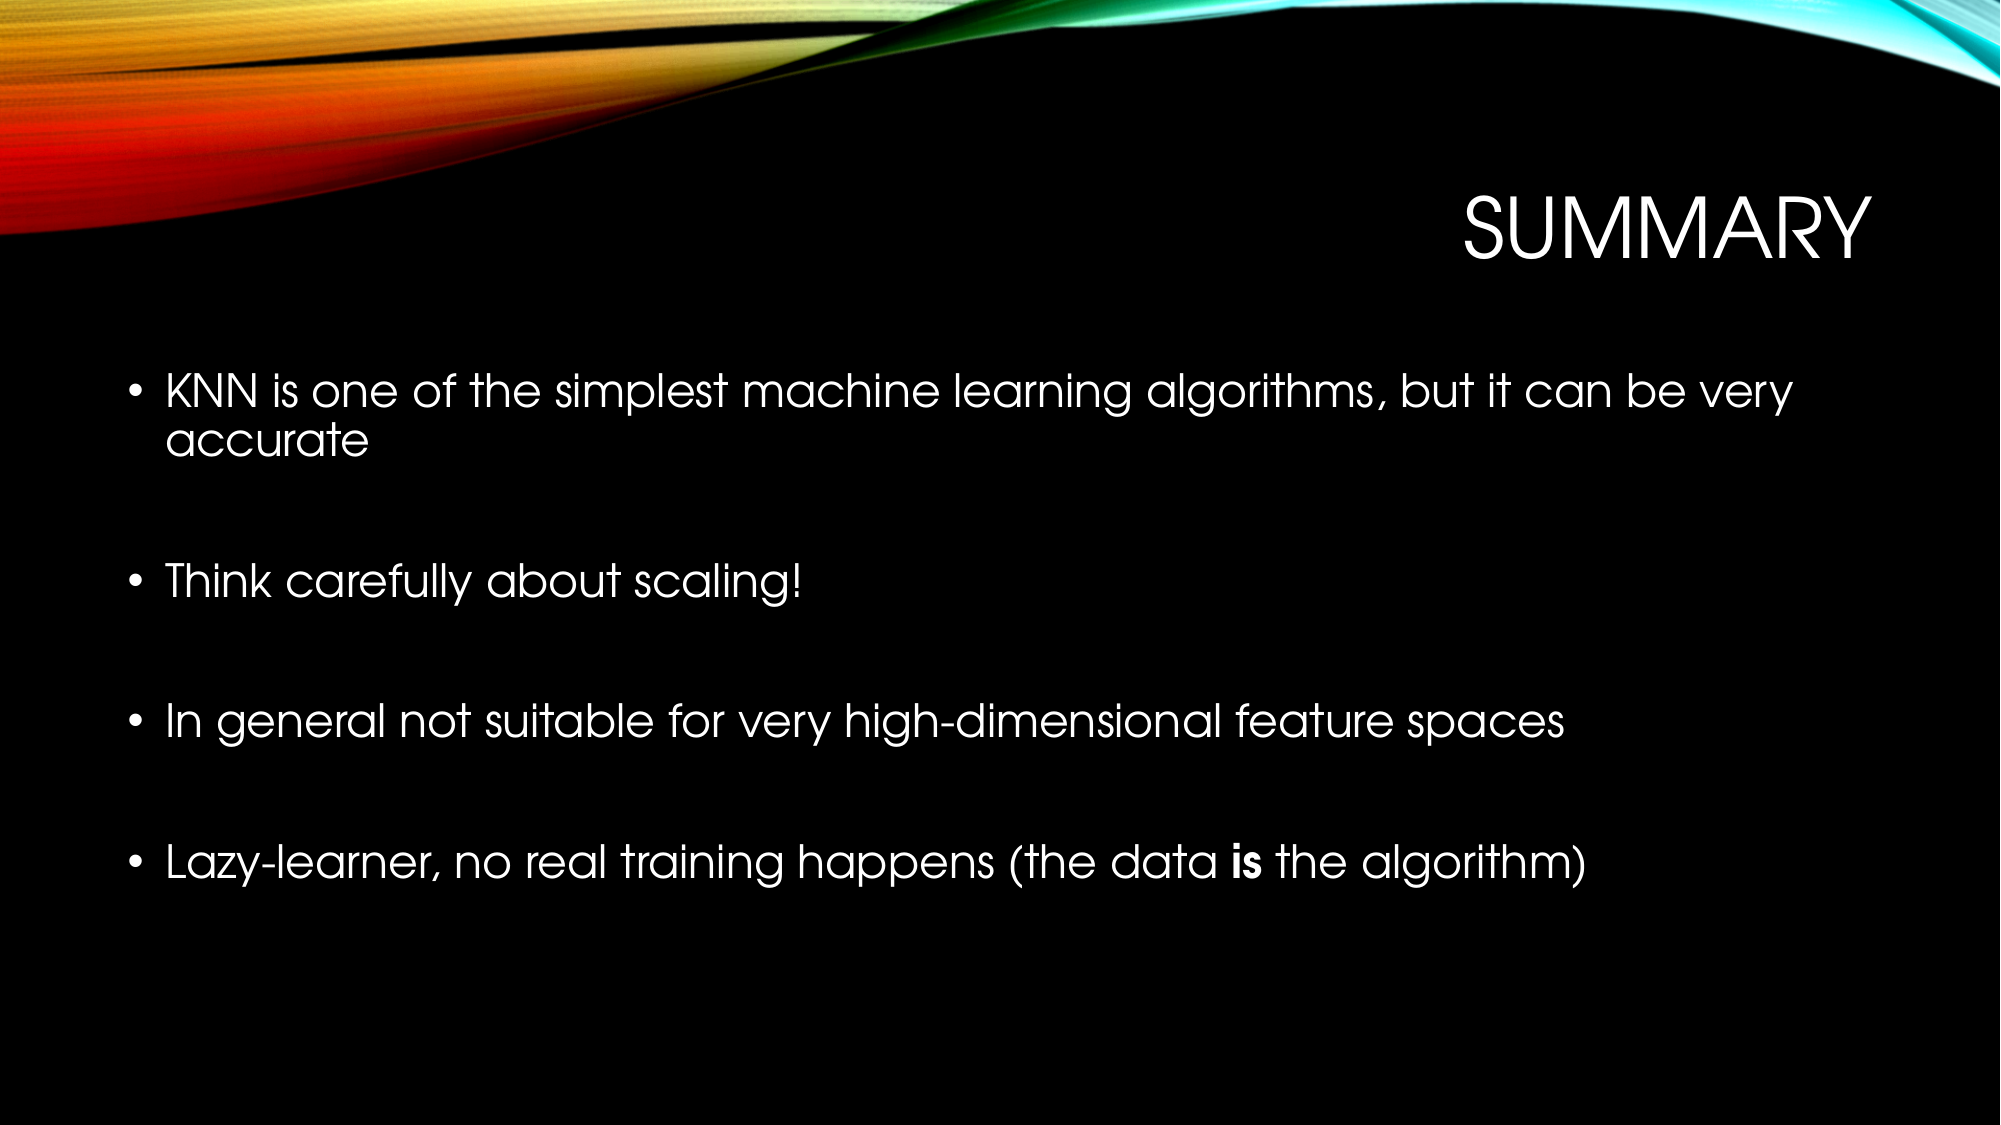

# Summary
KNN is one of the simplest machine learning algorithms, but it can be very accurate

Think carefully about scaling!

In general not suitable for very high-dimensional feature spaces

Lazy-learner, no real training happens (the data is the algorithm)